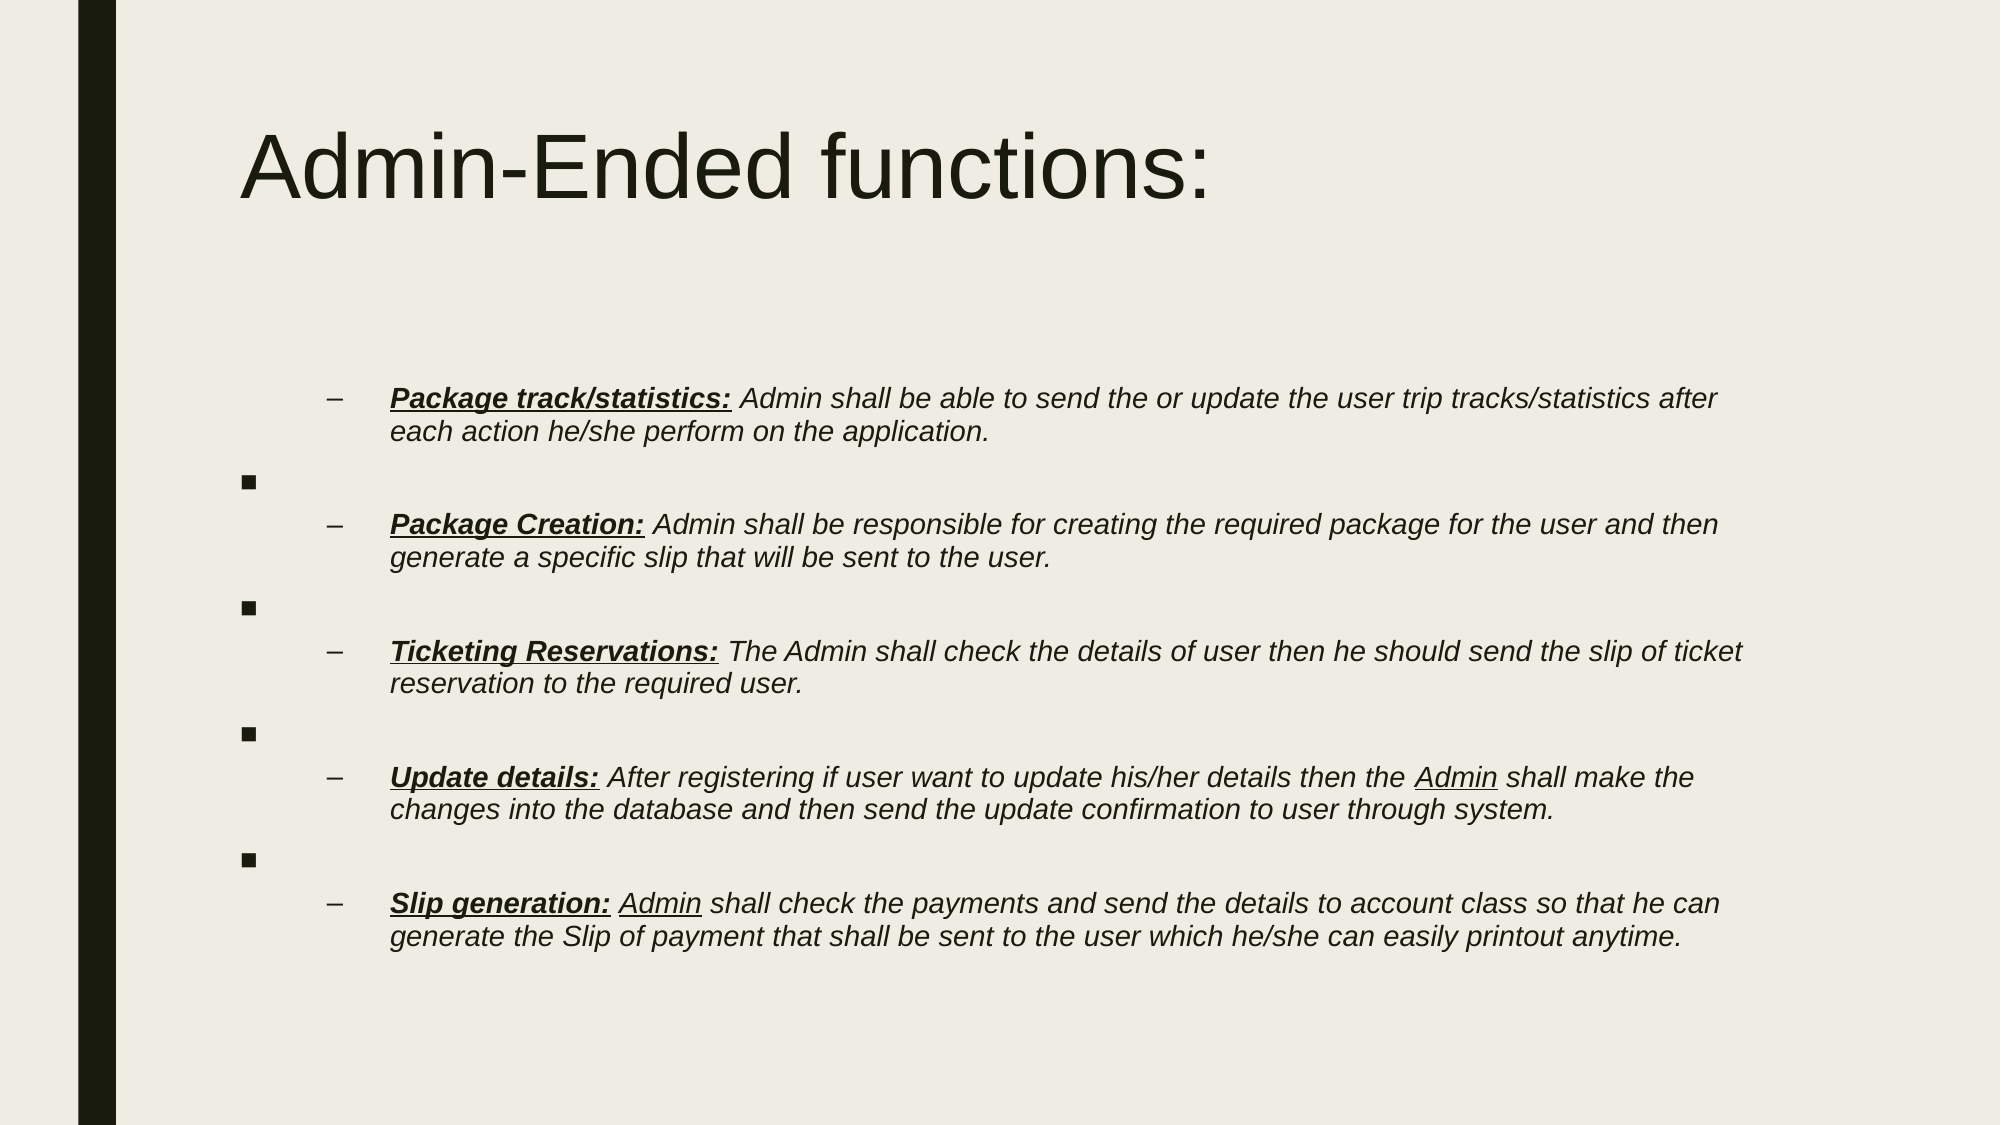

# Admin-Ended functions:
Package track/statistics: Admin shall be able to send the or update the user trip tracks/statistics after each action he/she perform on the application.

Package Creation: Admin shall be responsible for creating the required package for the user and then generate a specific slip that will be sent to the user.

Ticketing Reservations: The Admin shall check the details of user then he should send the slip of ticket reservation to the required user.

Update details: After registering if user want to update his/her details then the Admin shall make the changes into the database and then send the update confirmation to user through system.

Slip generation: Admin shall check the payments and send the details to account class so that he can generate the Slip of payment that shall be sent to the user which he/she can easily printout anytime.